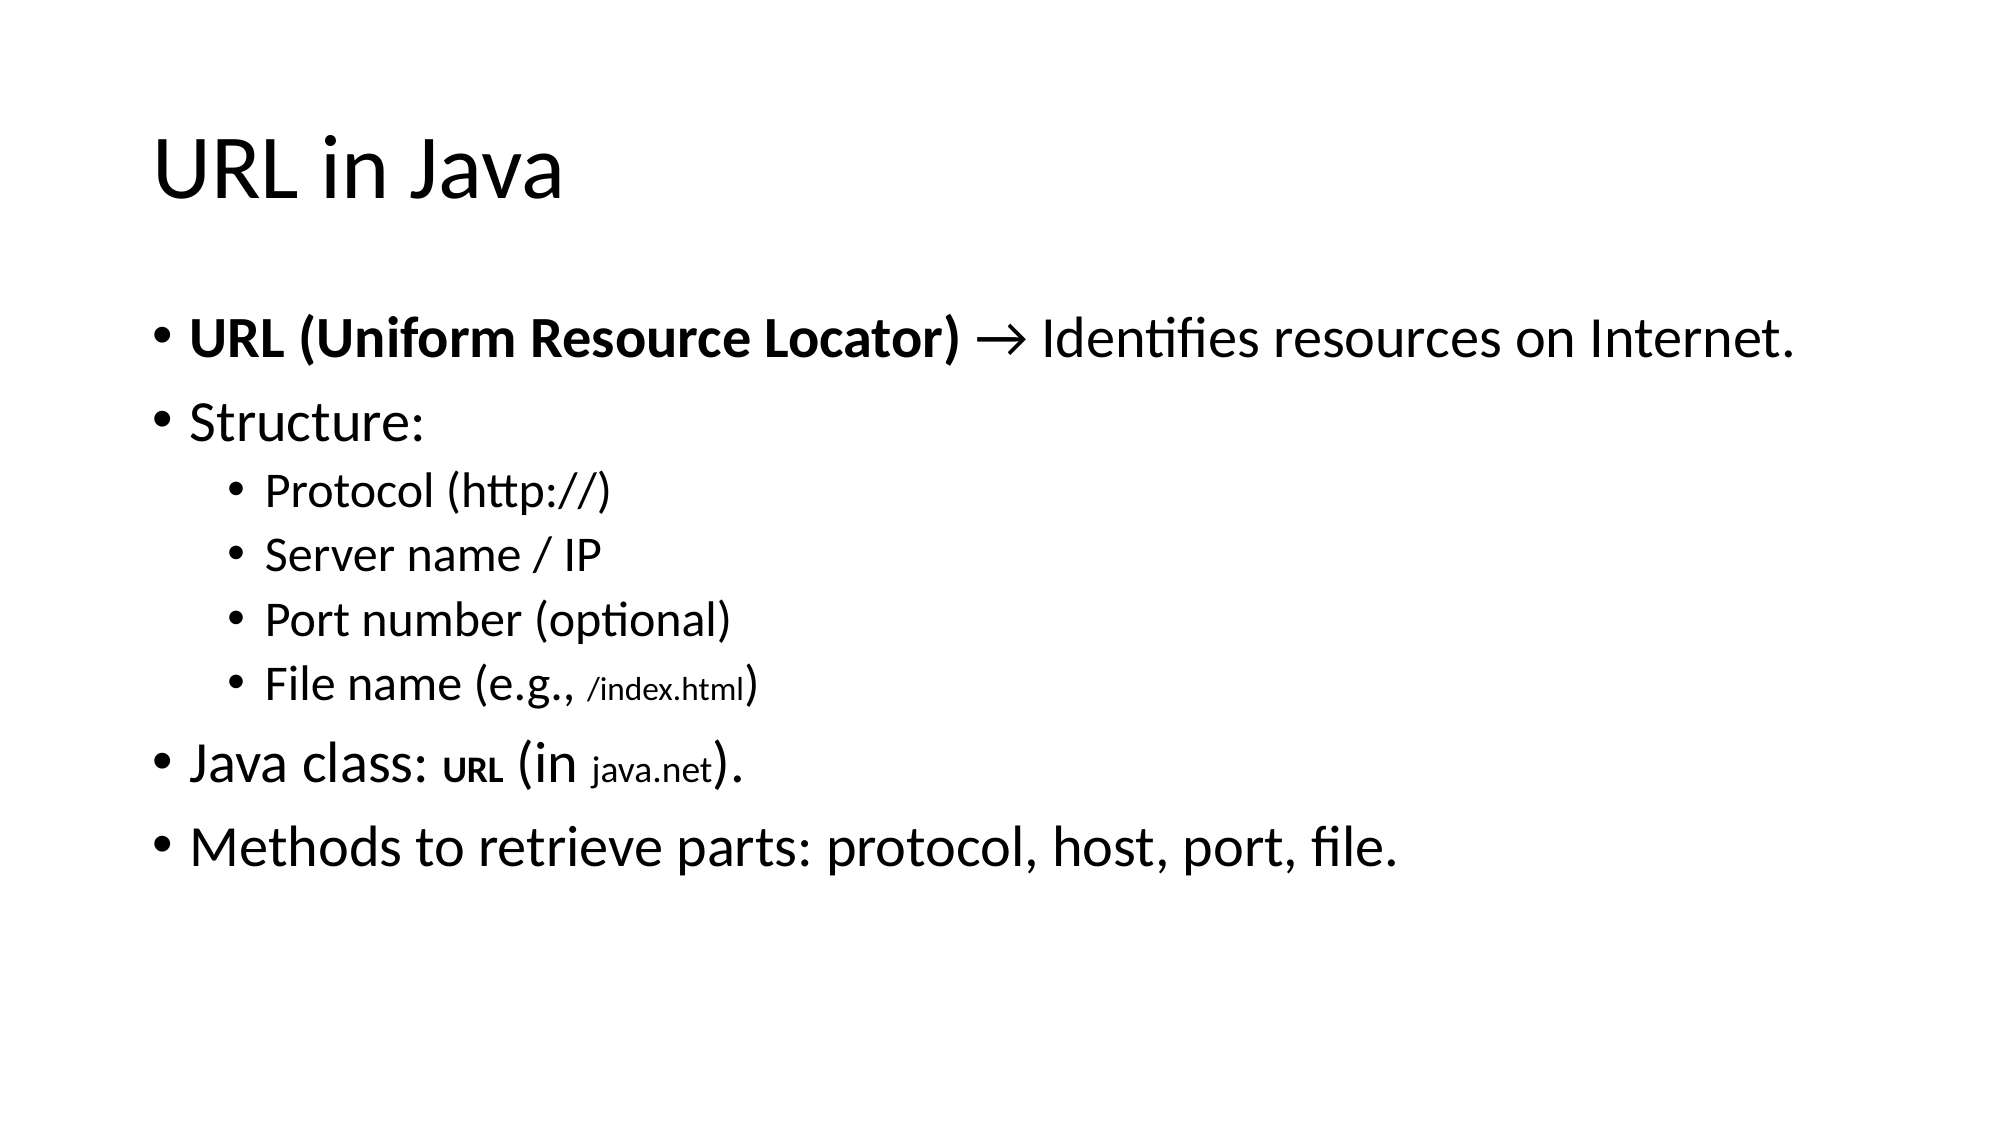

# URL in Java
URL (Uniform Resource Locator) → Identifies resources on Internet.
Structure:
Protocol (http://)
Server name / IP
Port number (optional)
File name (e.g., /index.html)
Java class: URL (in java.net).
Methods to retrieve parts: protocol, host, port, file.